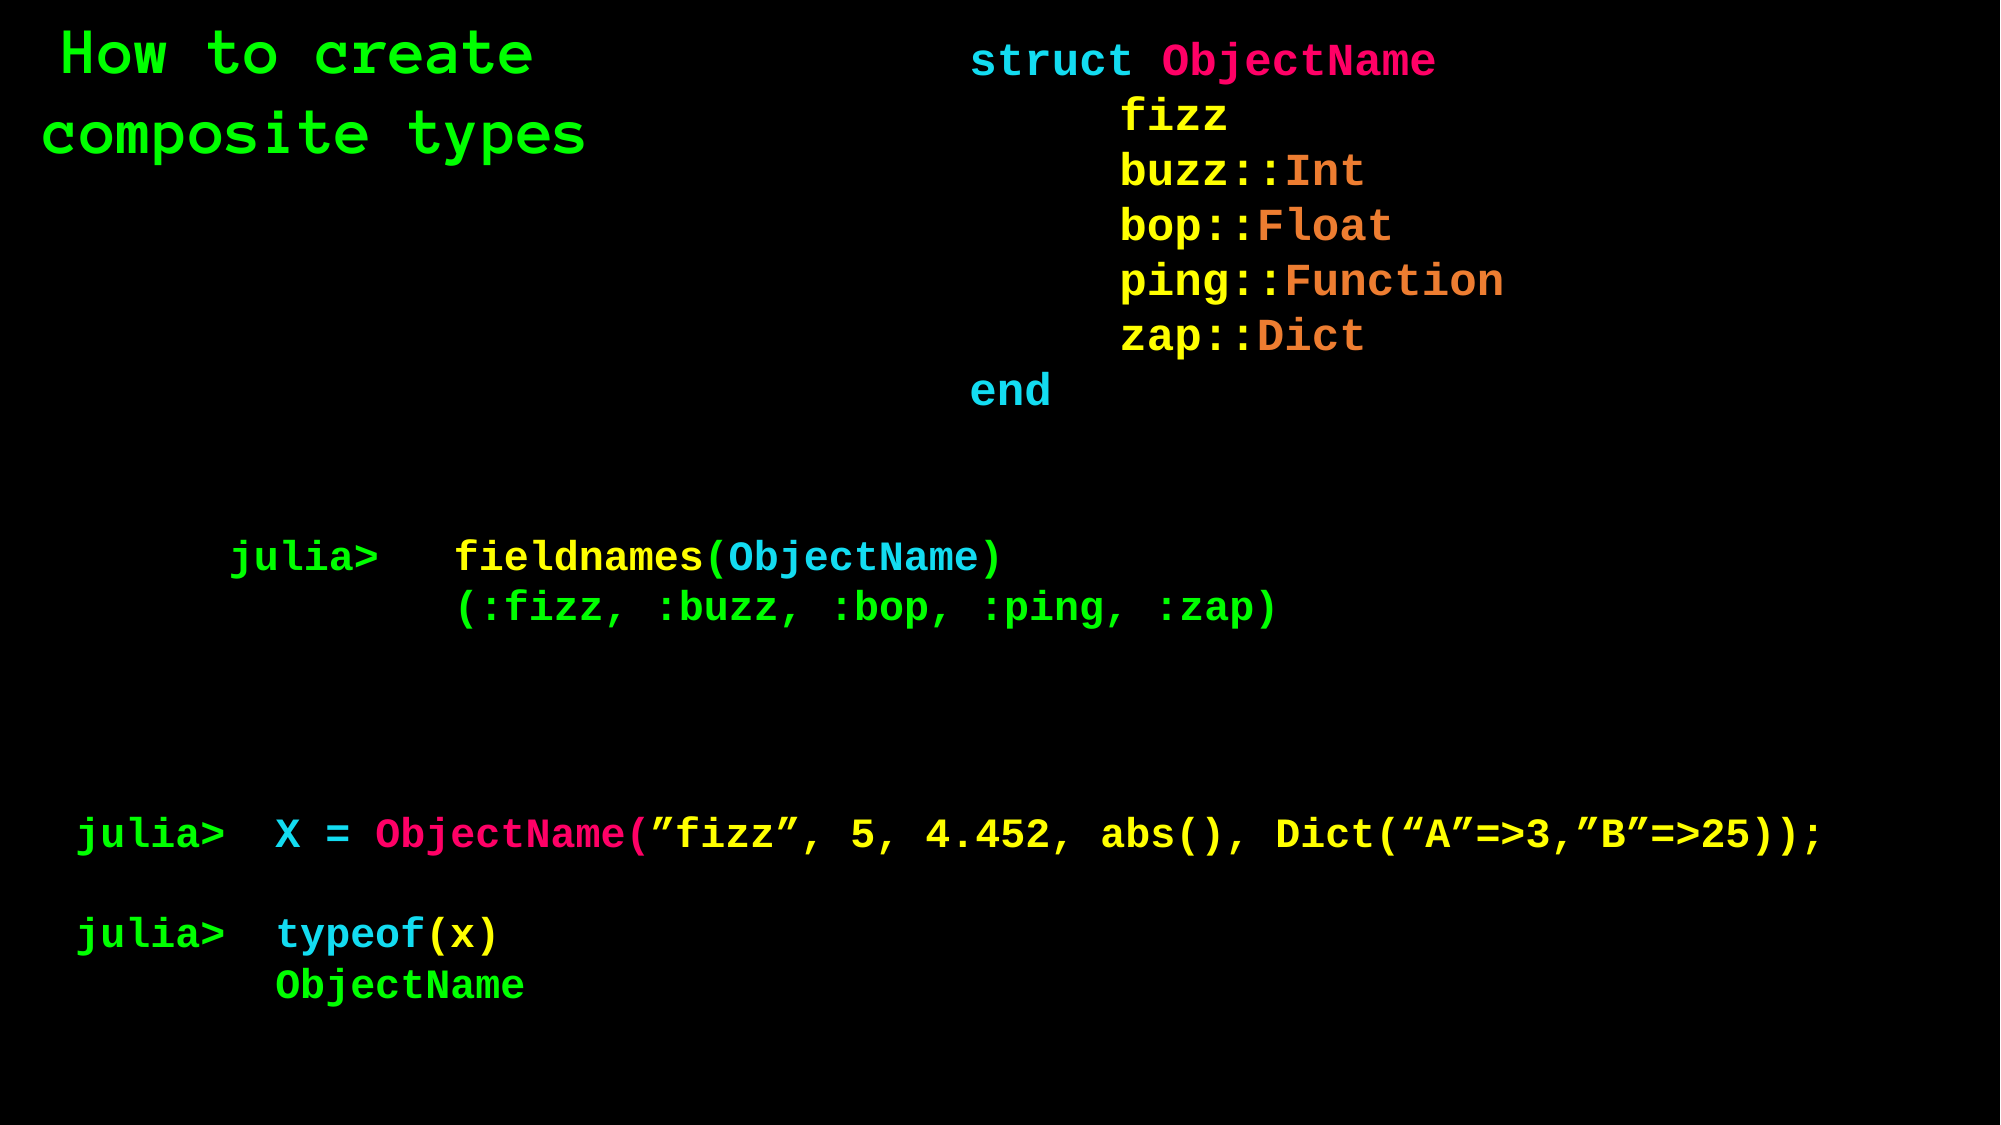

How to create
composite types
struct ObjectName
	fizz
	buzz::Int
	bop::Float
	ping::Function
	zap::Dict
end
julia>   fieldnames(ObjectName)
	   (:fizz, :buzz, :bop, :ping, :zap)
julia>  X = ObjectName(”fizz”, 5, 4.452, abs(), Dict(“A”=>3,”B”=>25));

julia>  typeof(x)
 	  ObjectName